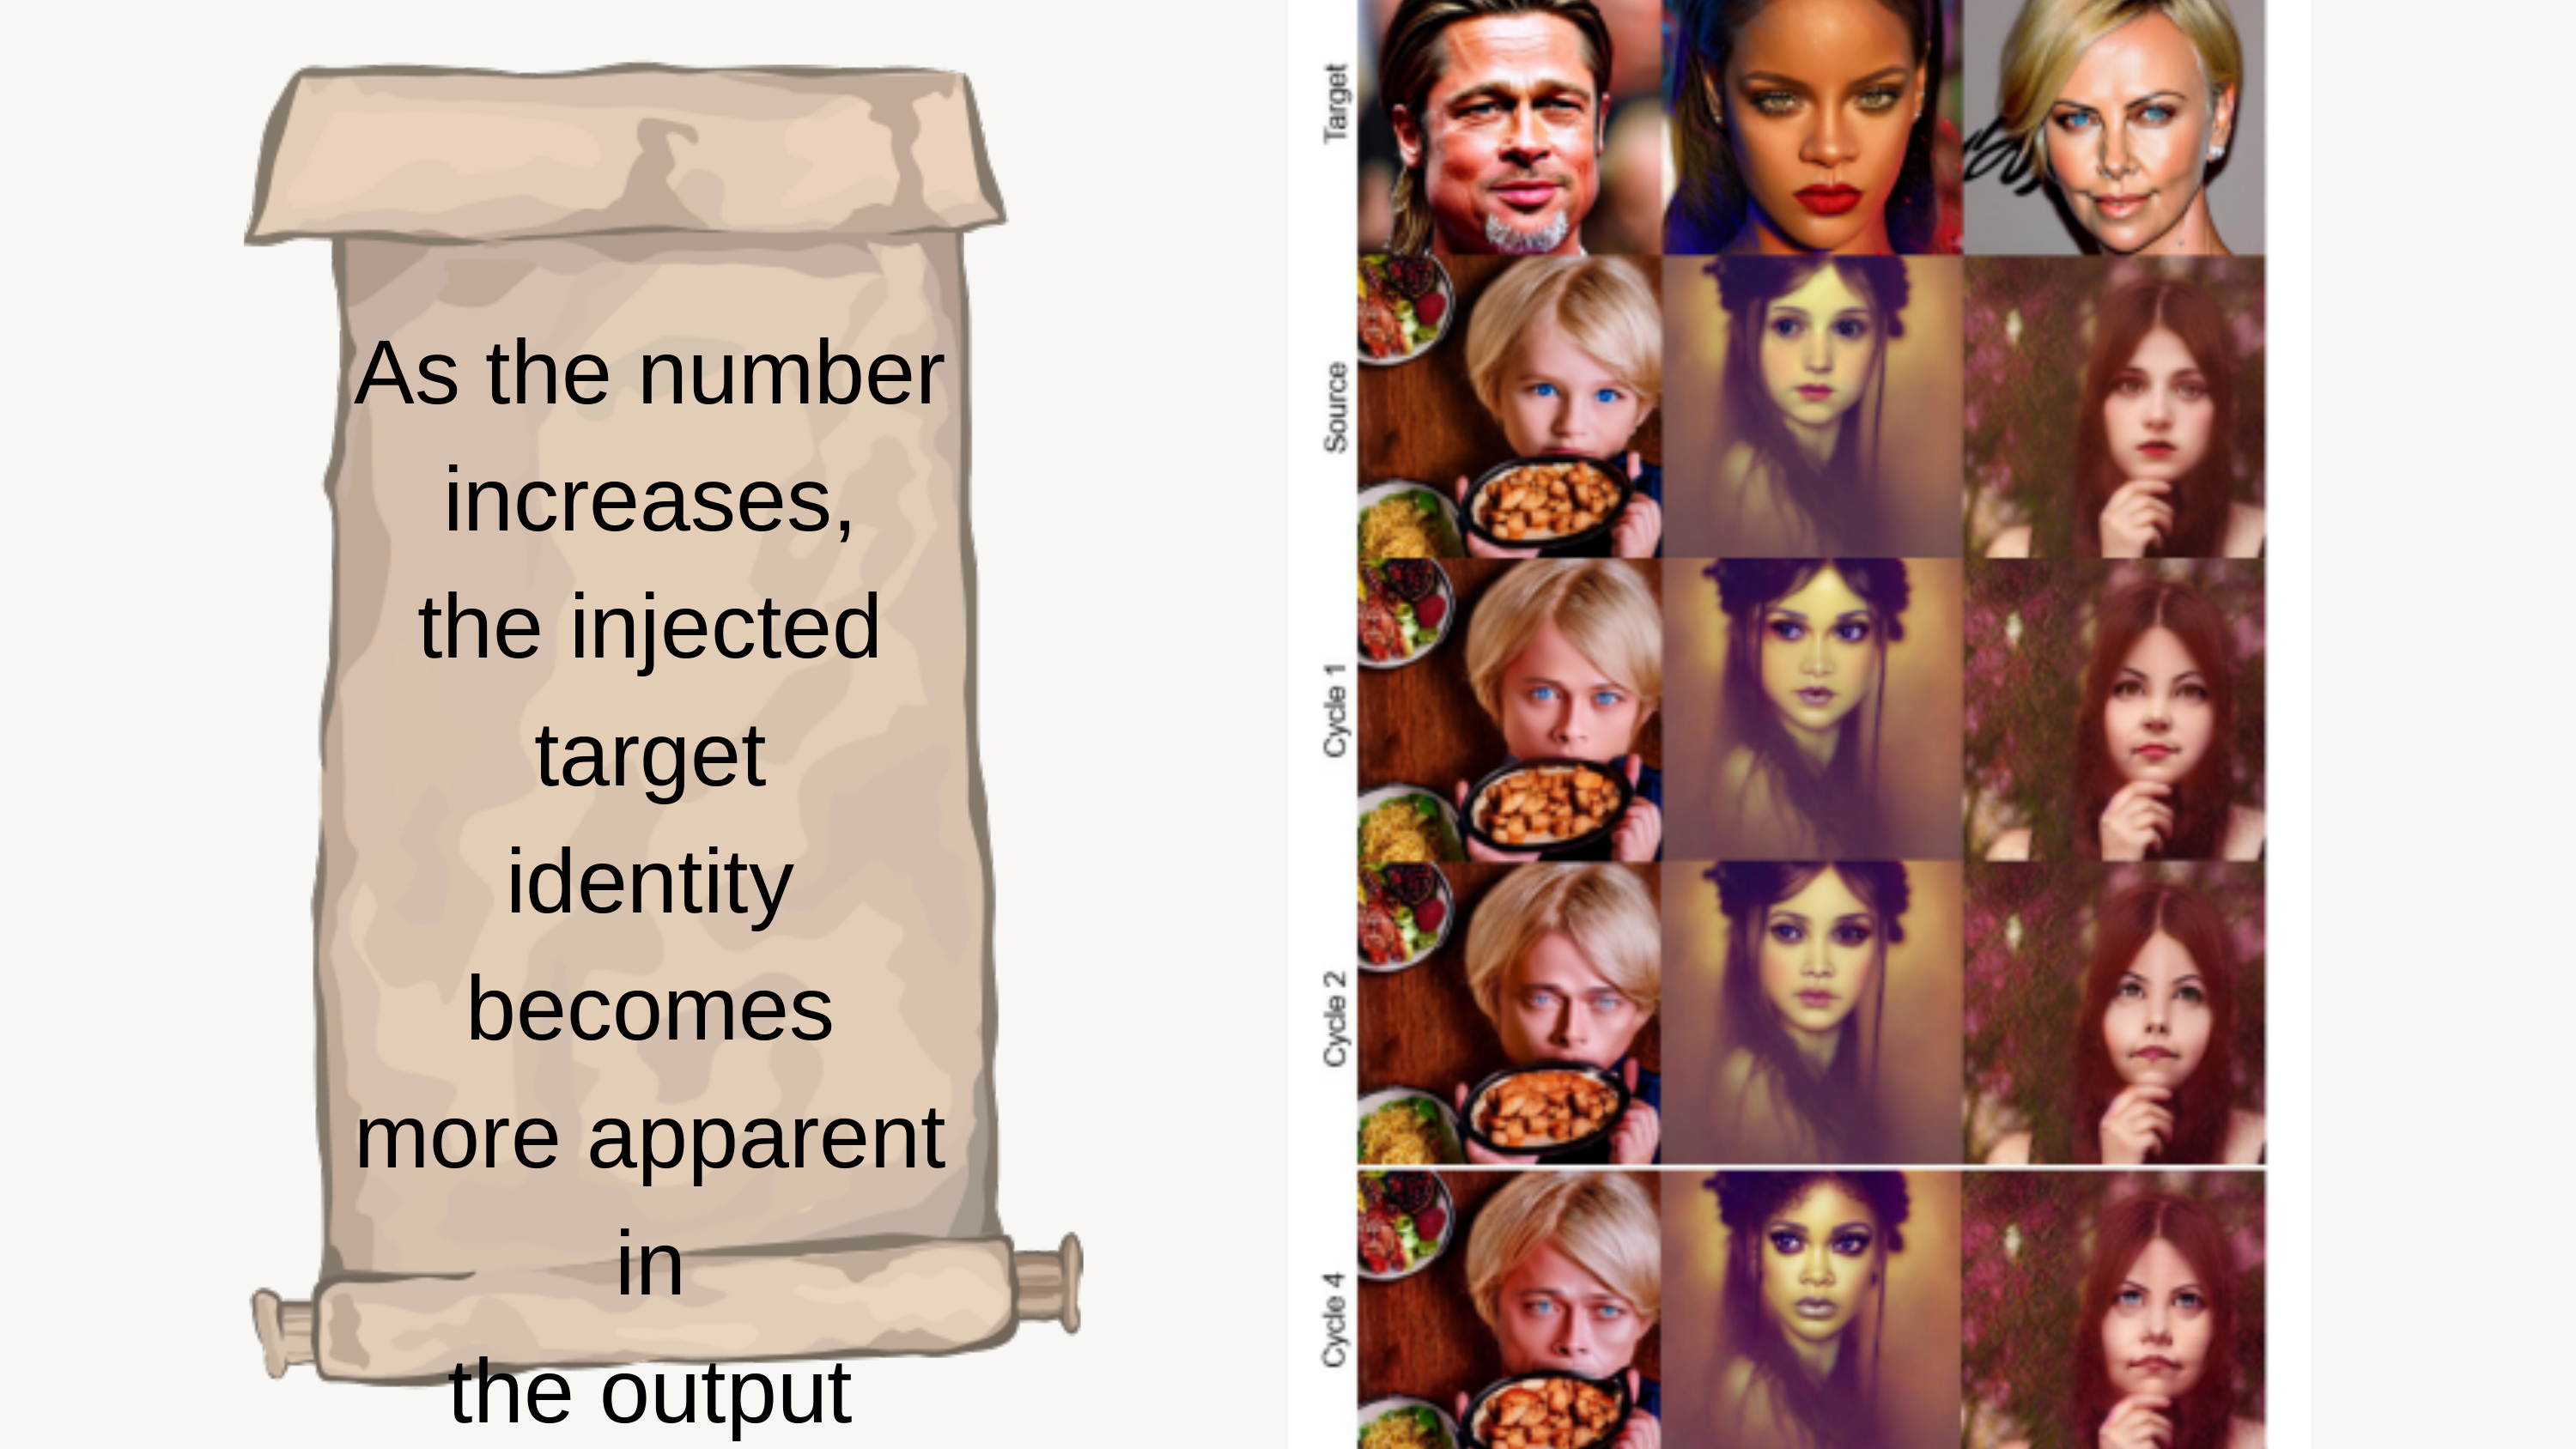

As the number increases,
the injected target
identity becomes
more apparent in
the output image.